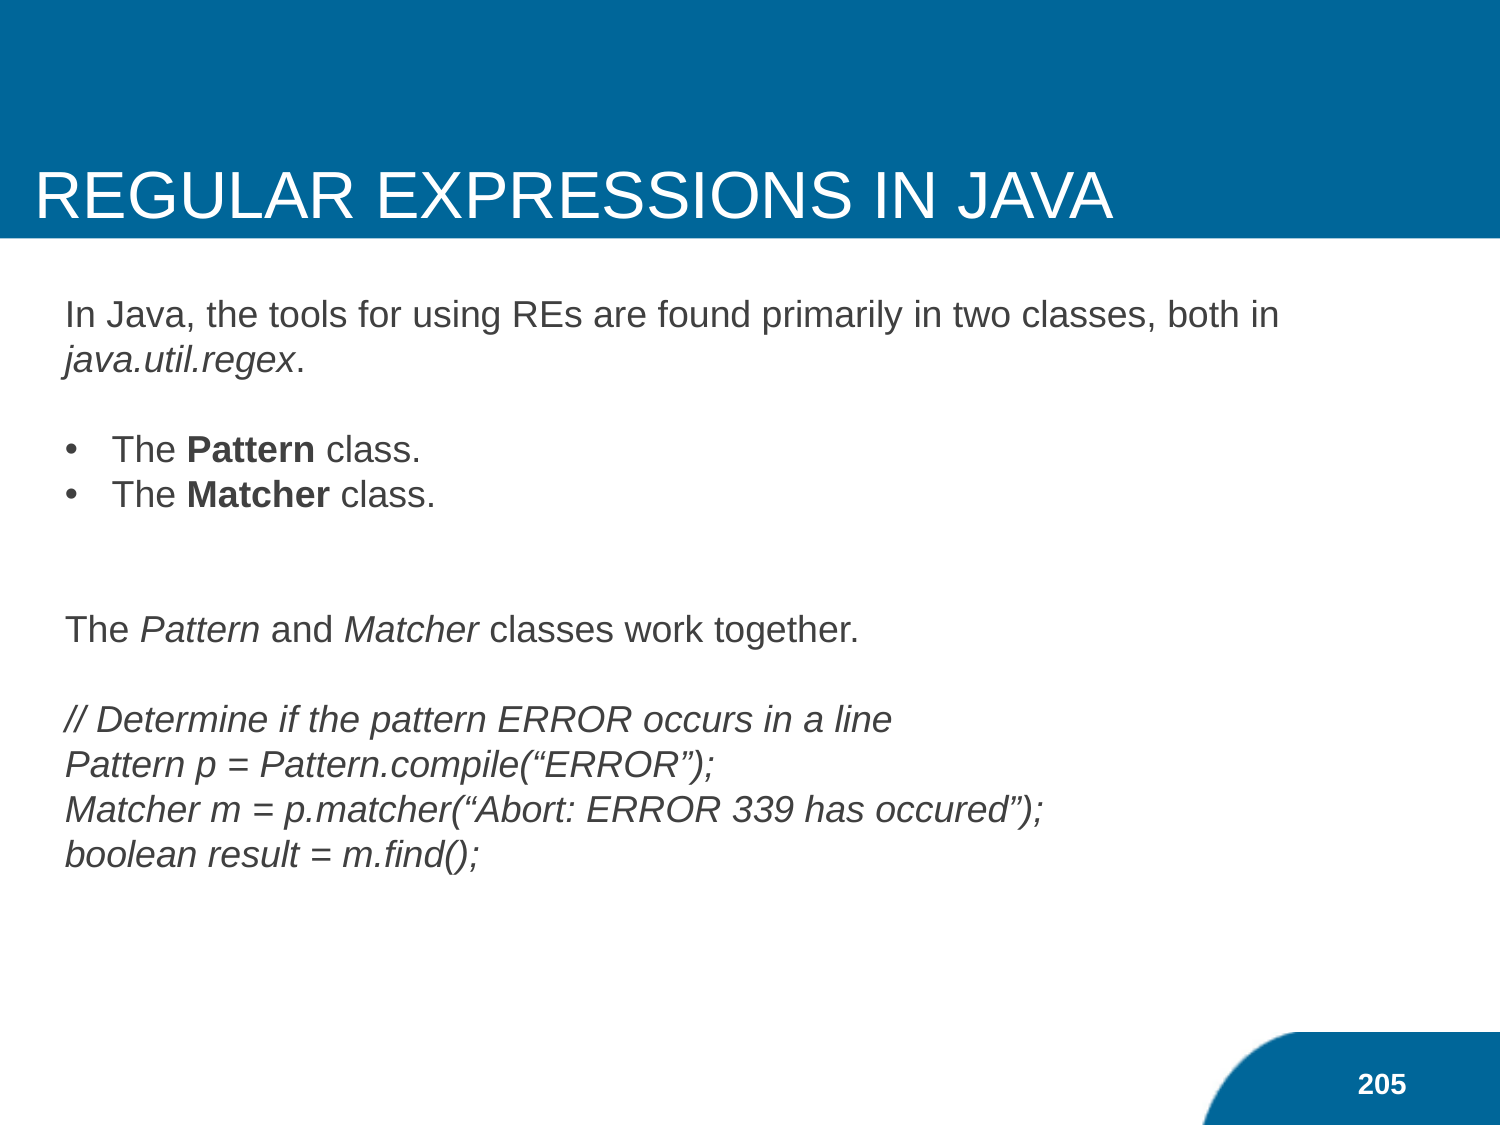

Regular Expressions in Java
In Java, the tools for using REs are found primarily in two classes, both in java.util.regex.

The Pattern class.
The Matcher class.
The Pattern and Matcher classes work together.
// Determine if the pattern ERROR occurs in a line
Pattern p = Pattern.compile(“ERROR”);
Matcher m = p.matcher(“Abort: ERROR 339 has occured”);
boolean result = m.find();

205